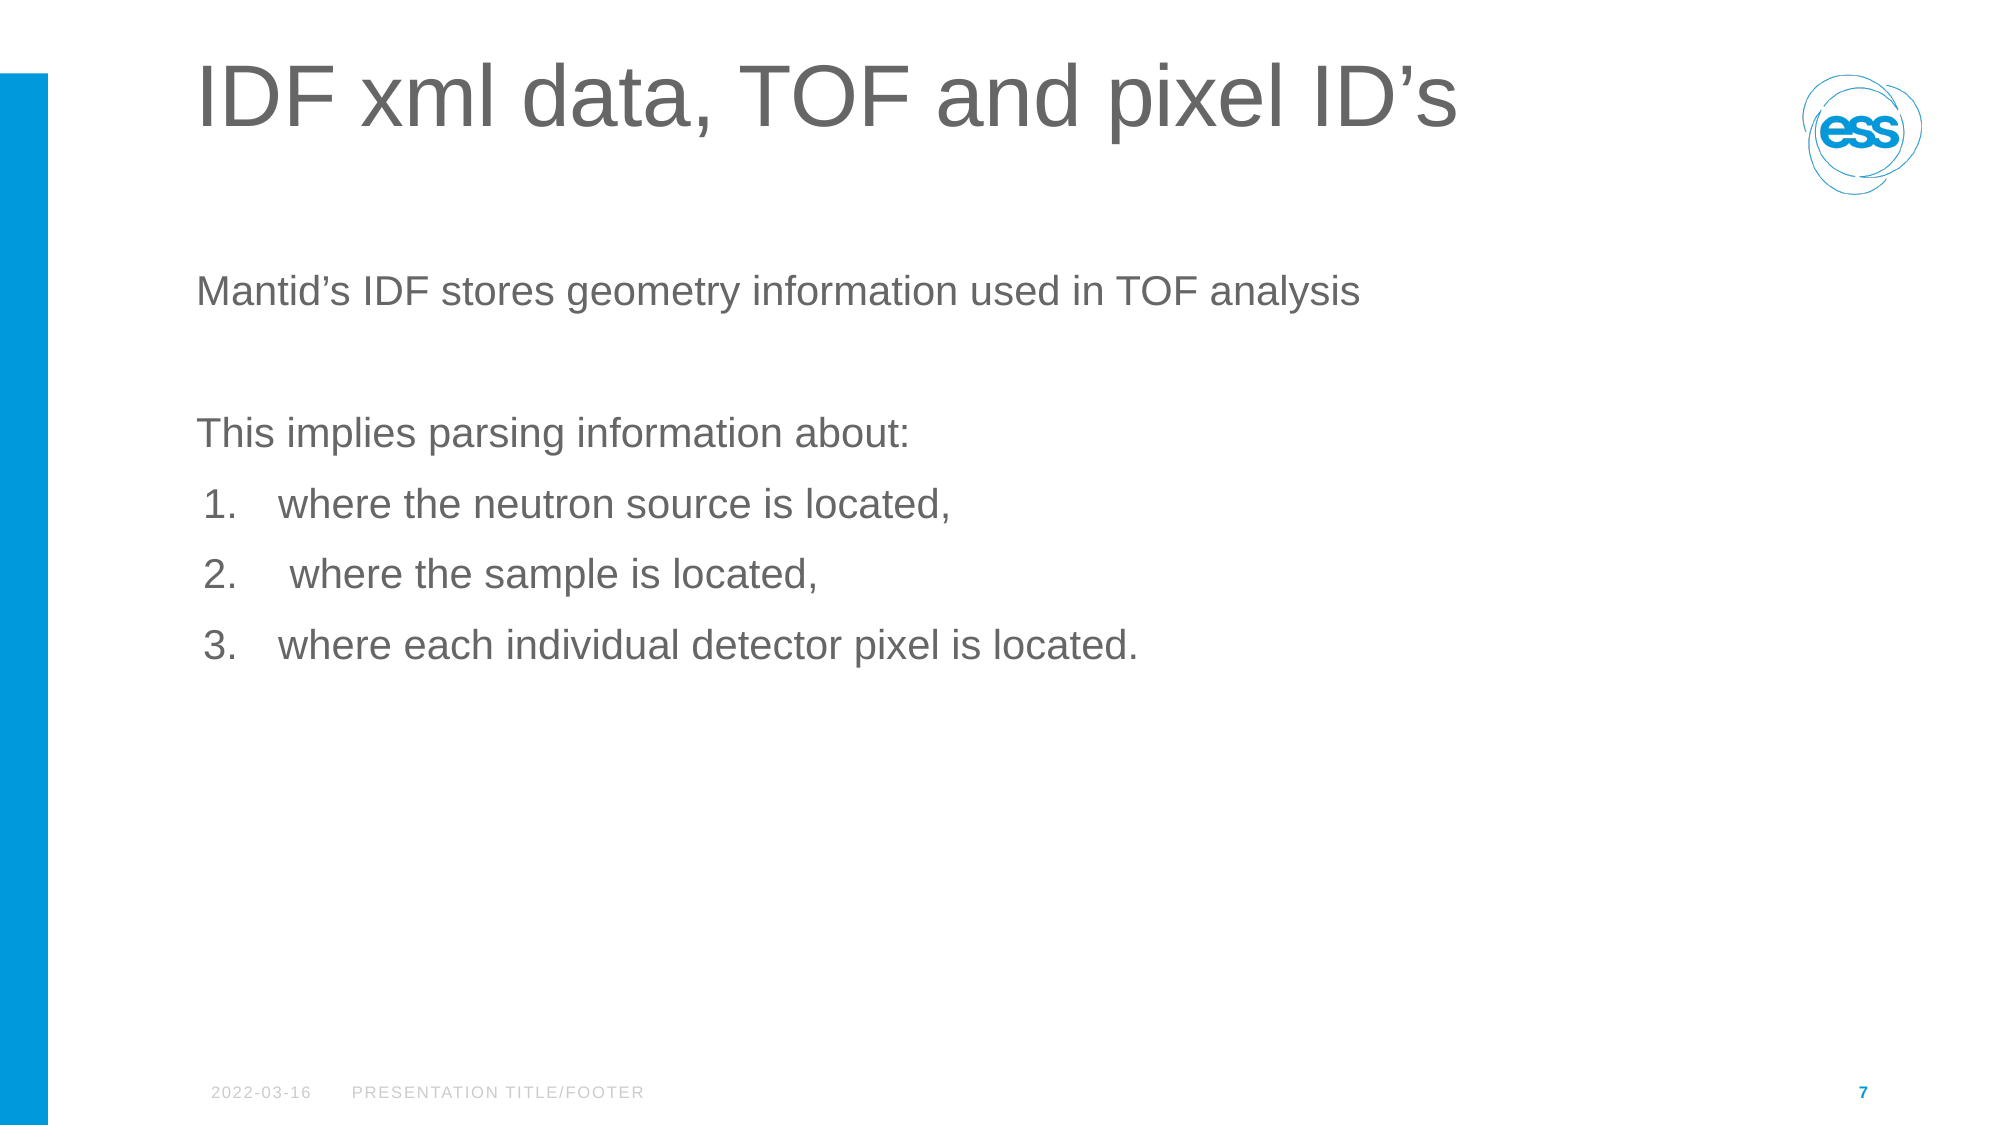

# IDF xml data, TOF and pixel ID’s

Mantid’s IDF stores geometry information used in TOF analysis

This implies parsing information about:
where the neutron source is located,
 where the sample is located,
where each individual detector pixel is located.

2022-03-16
PRESENTATION TITLE/FOOTER
7